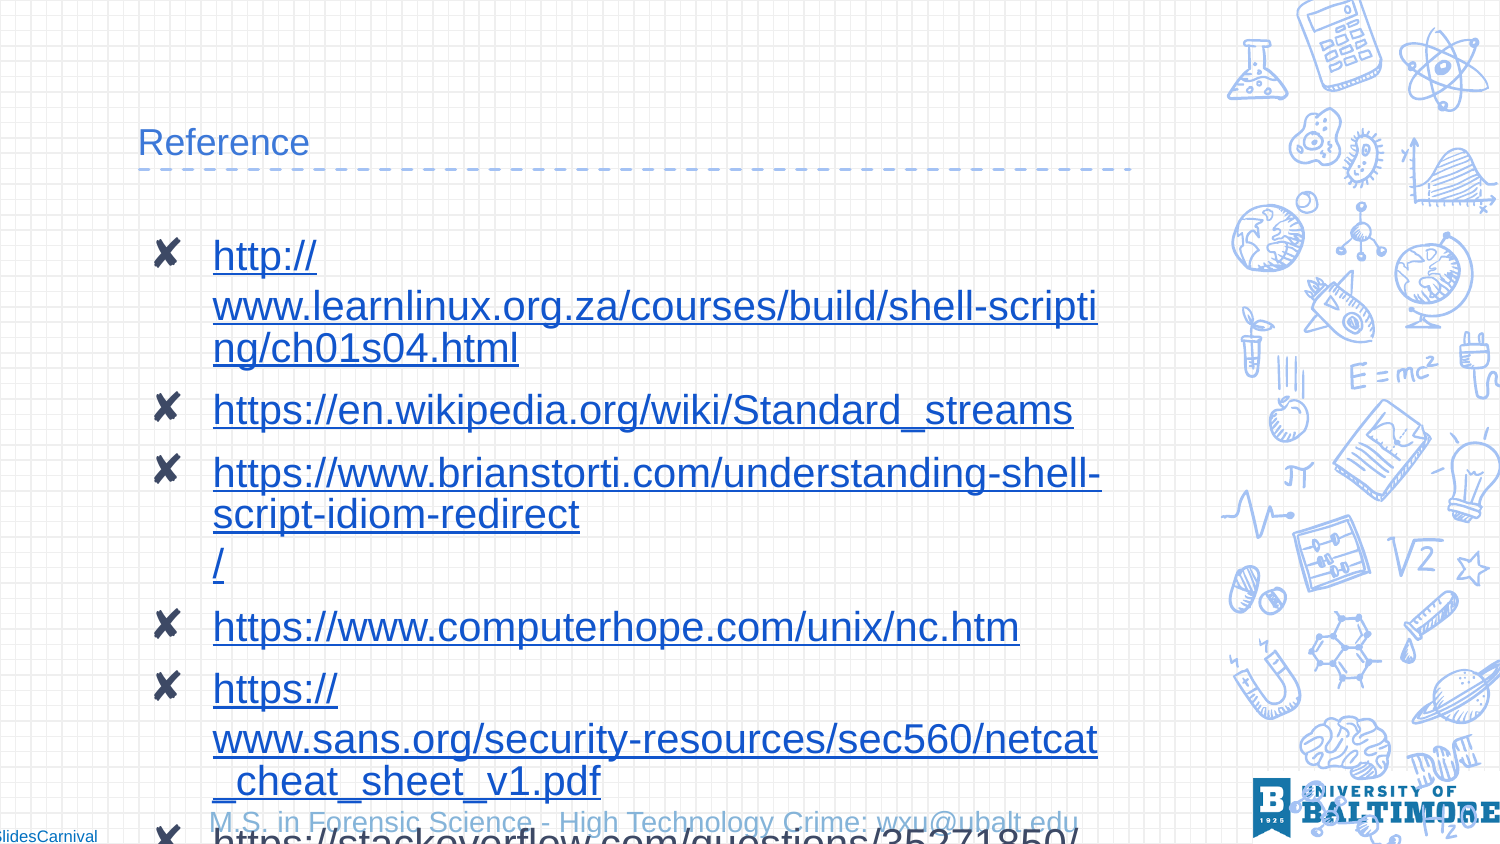

# Reference
http://www.learnlinux.org.za/courses/build/shell-scripting/ch01s04.html
https://en.wikipedia.org/wiki/Standard_streams
https://www.brianstorti.com/understanding-shell-script-idiom-redirect/
https://www.computerhope.com/unix/nc.htm
https://www.sans.org/security-resources/sec560/netcat_cheat_sheet_v1.pdf
https://stackoverflow.com/questions/35271850/what-is-a-reverse-shell